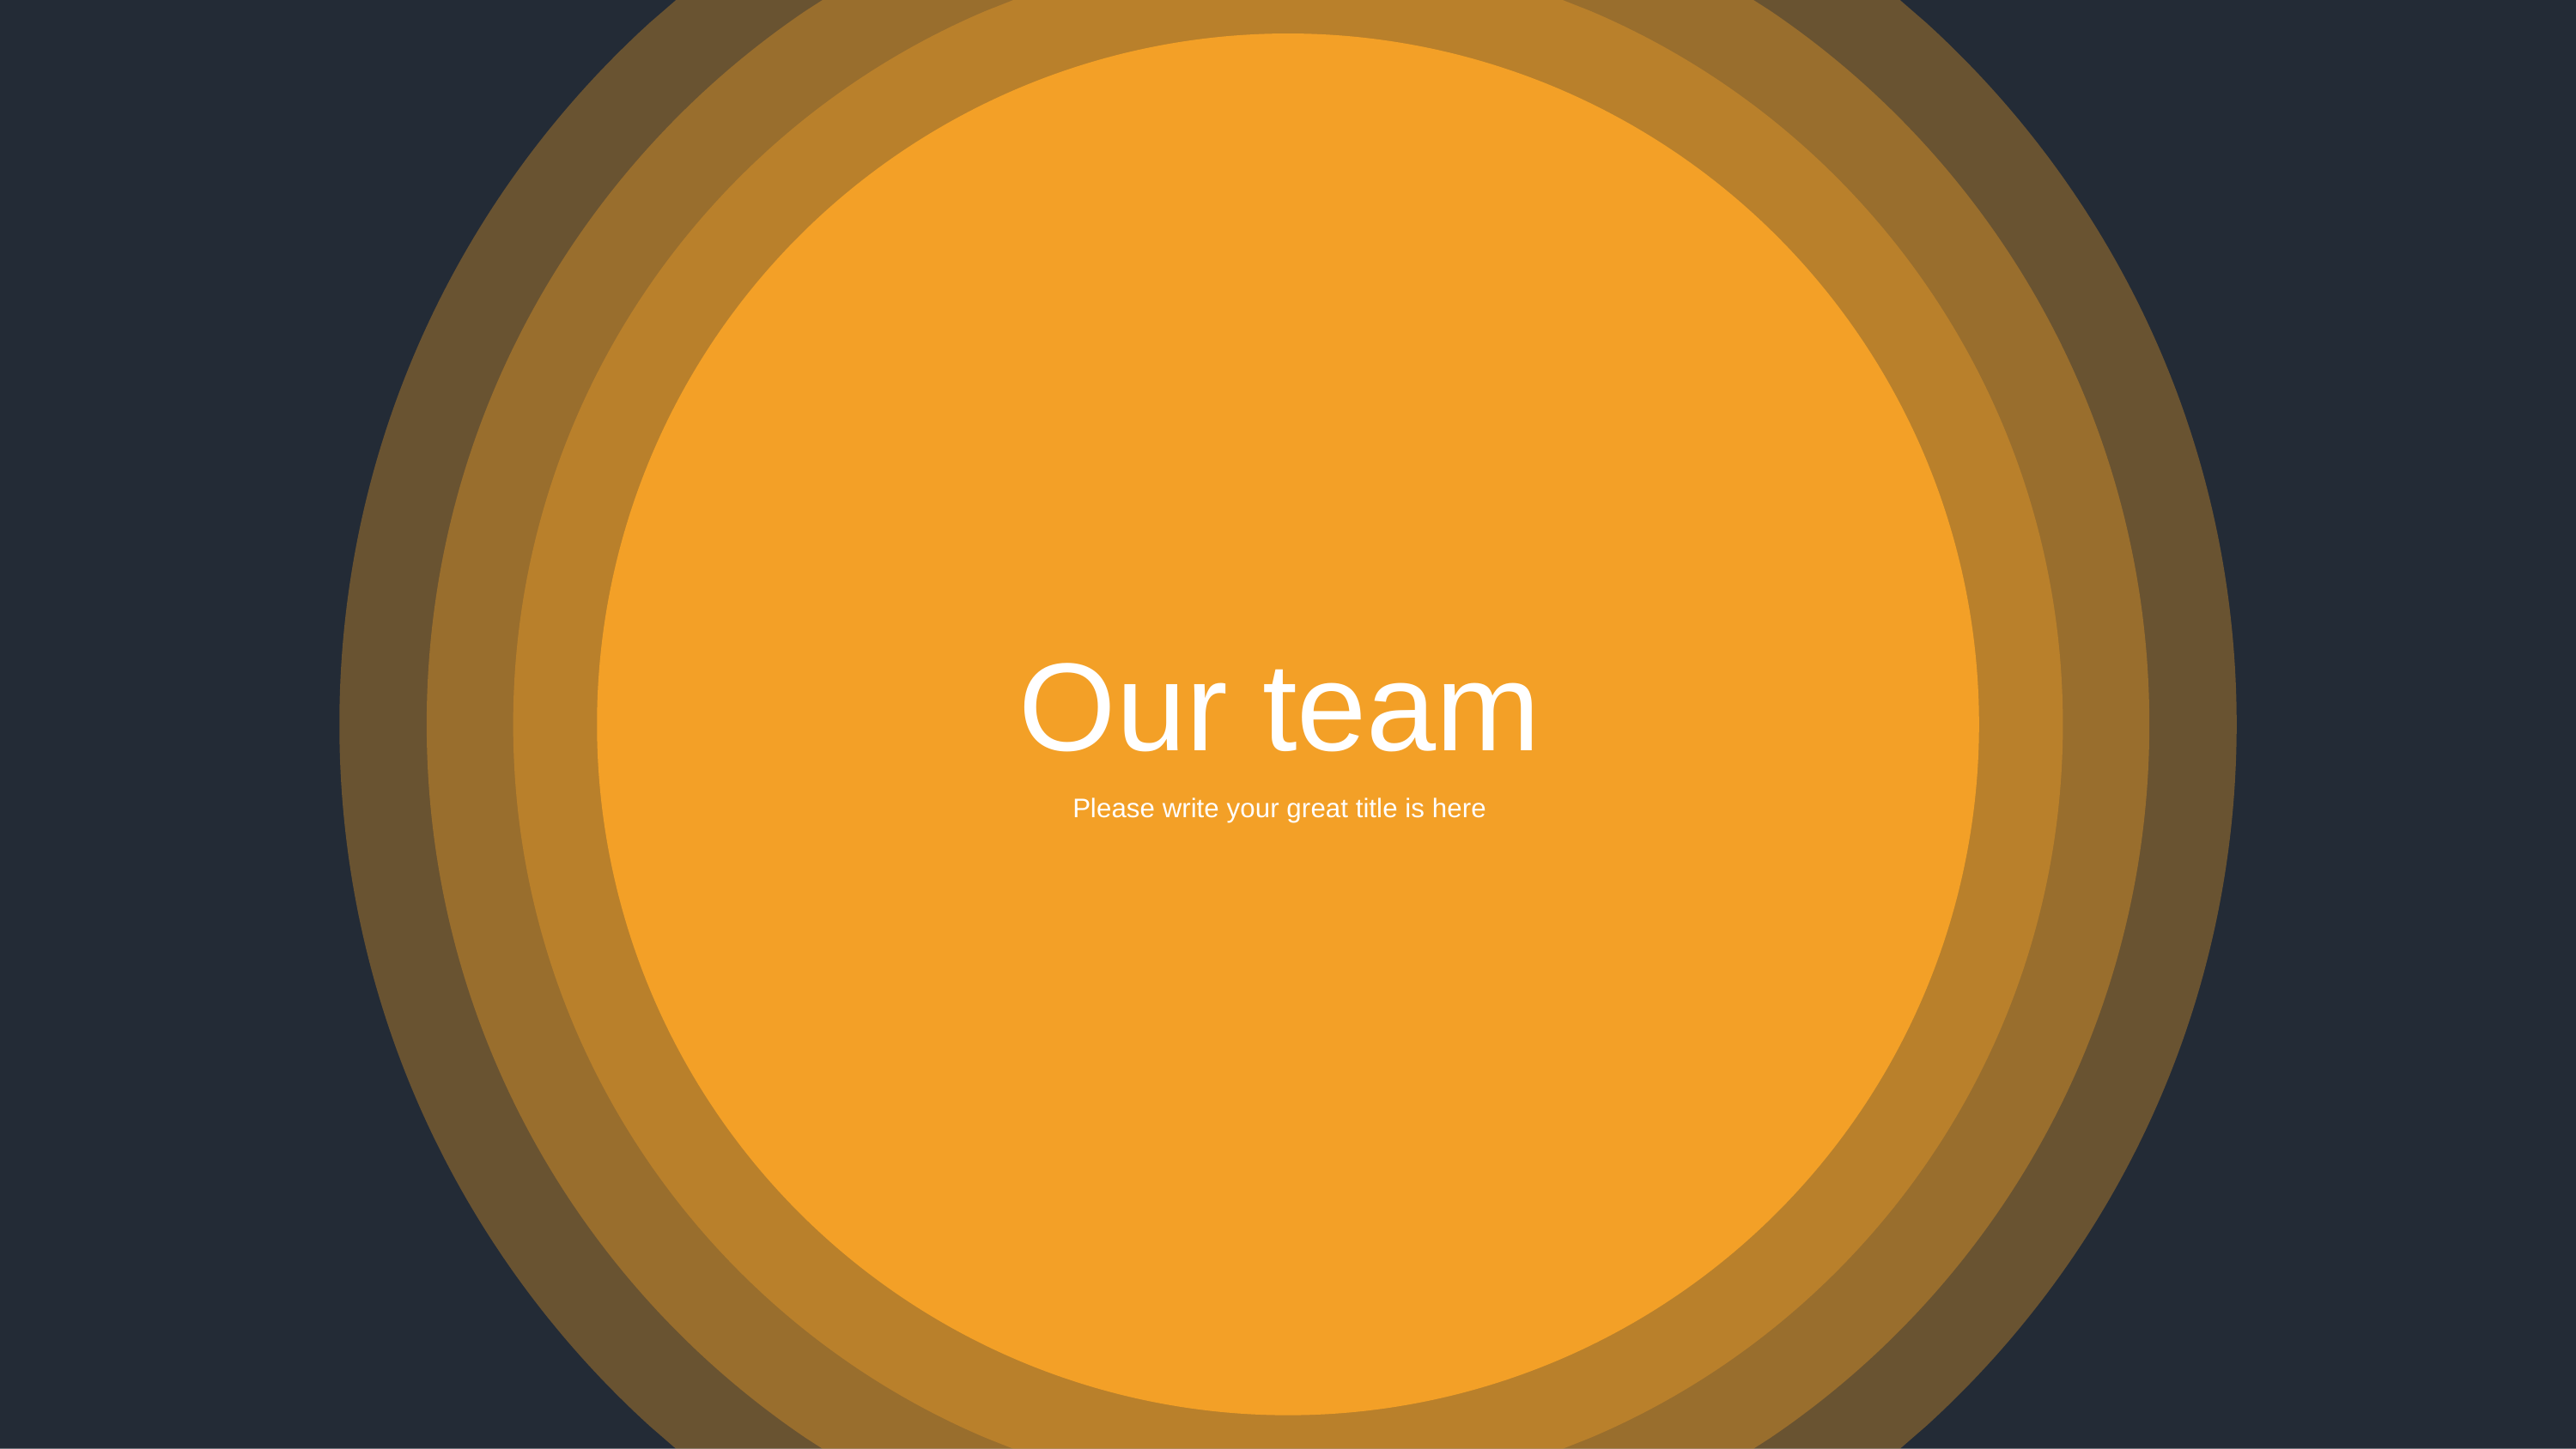

Our team
Please write your great title is here